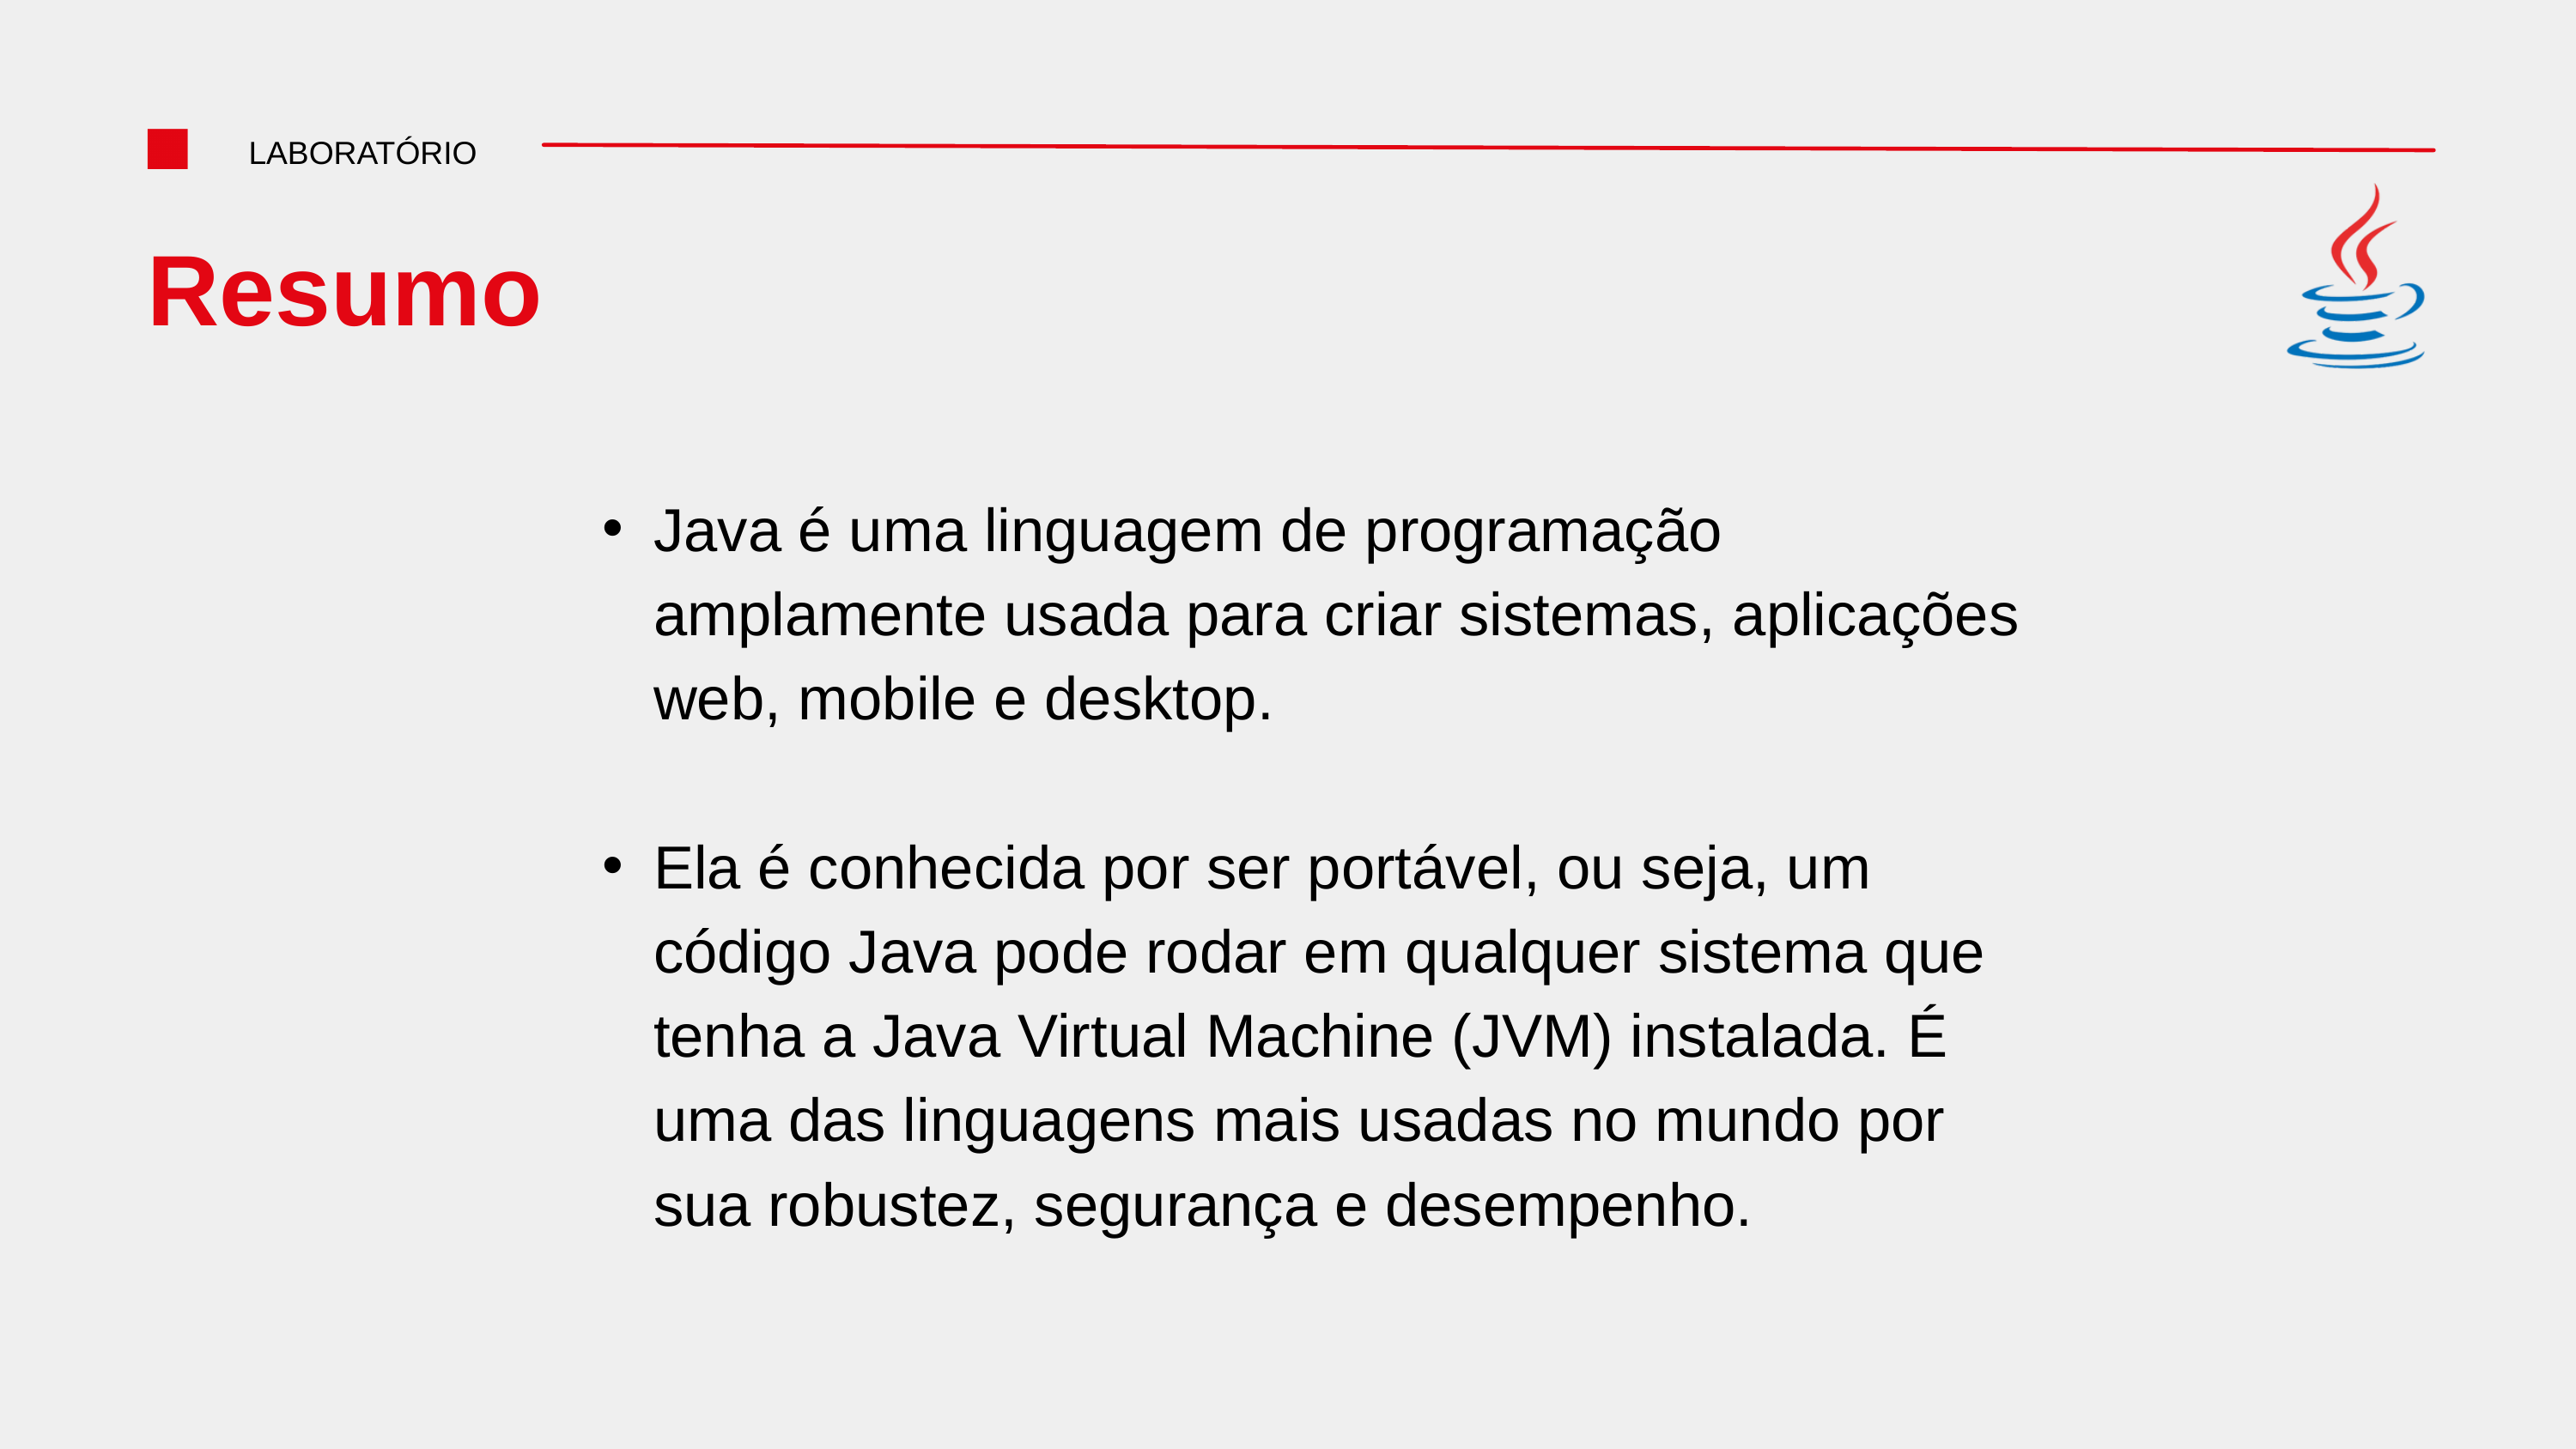

LABORATÓRIO

Resumo
Java é uma linguagem de programação amplamente usada para criar sistemas, aplicações web, mobile e desktop.

Ela é conhecida por ser portável, ou seja, um código Java pode rodar em qualquer sistema que tenha a Java Virtual Machine (JVM) instalada. É uma das linguagens mais usadas no mundo por sua robustez, segurança e desempenho.